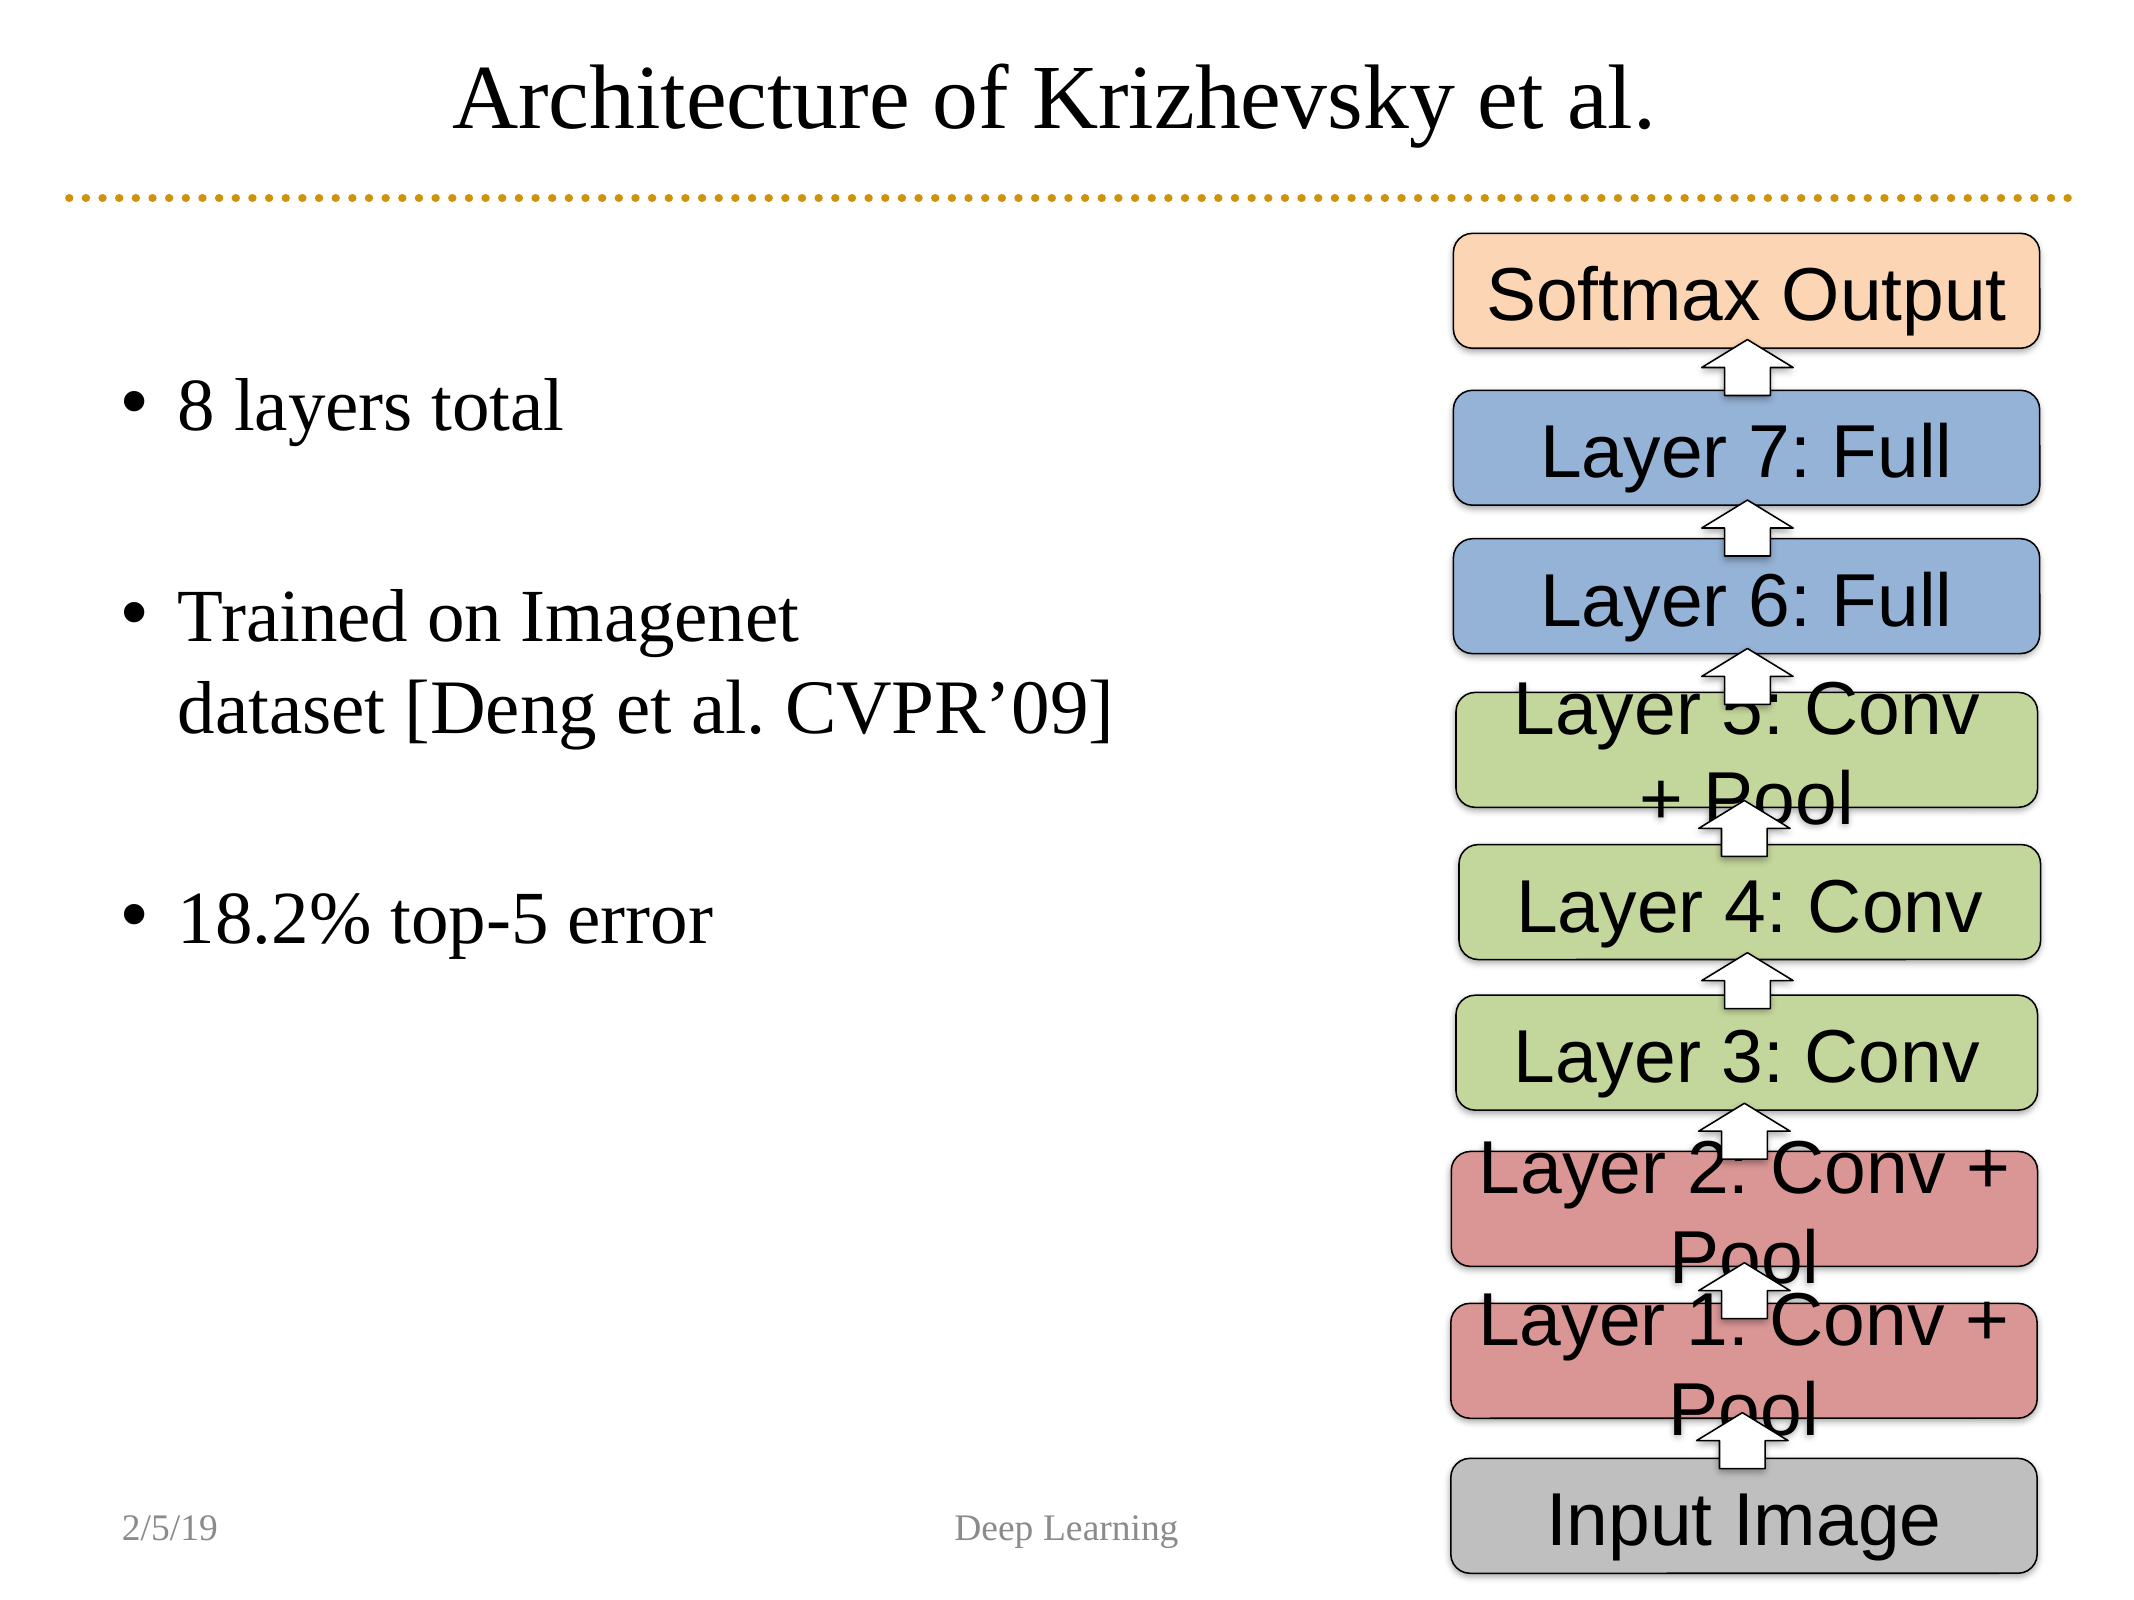

# Architecture of Krizhevsky et al.
Softmax Output

8 layers total

Trained on Imagenet
dataset [Deng et al. CVPR’09]

18.2% top-5 error

Layer 7: Full

Layer 6: Full

Layer 5: Conv + Pool

Layer 4: Conv

Layer 3: Conv

Layer 2: Conv + Pool

Layer 1: Conv + Pool

Input Image
2/5/19
Deep Learning
54